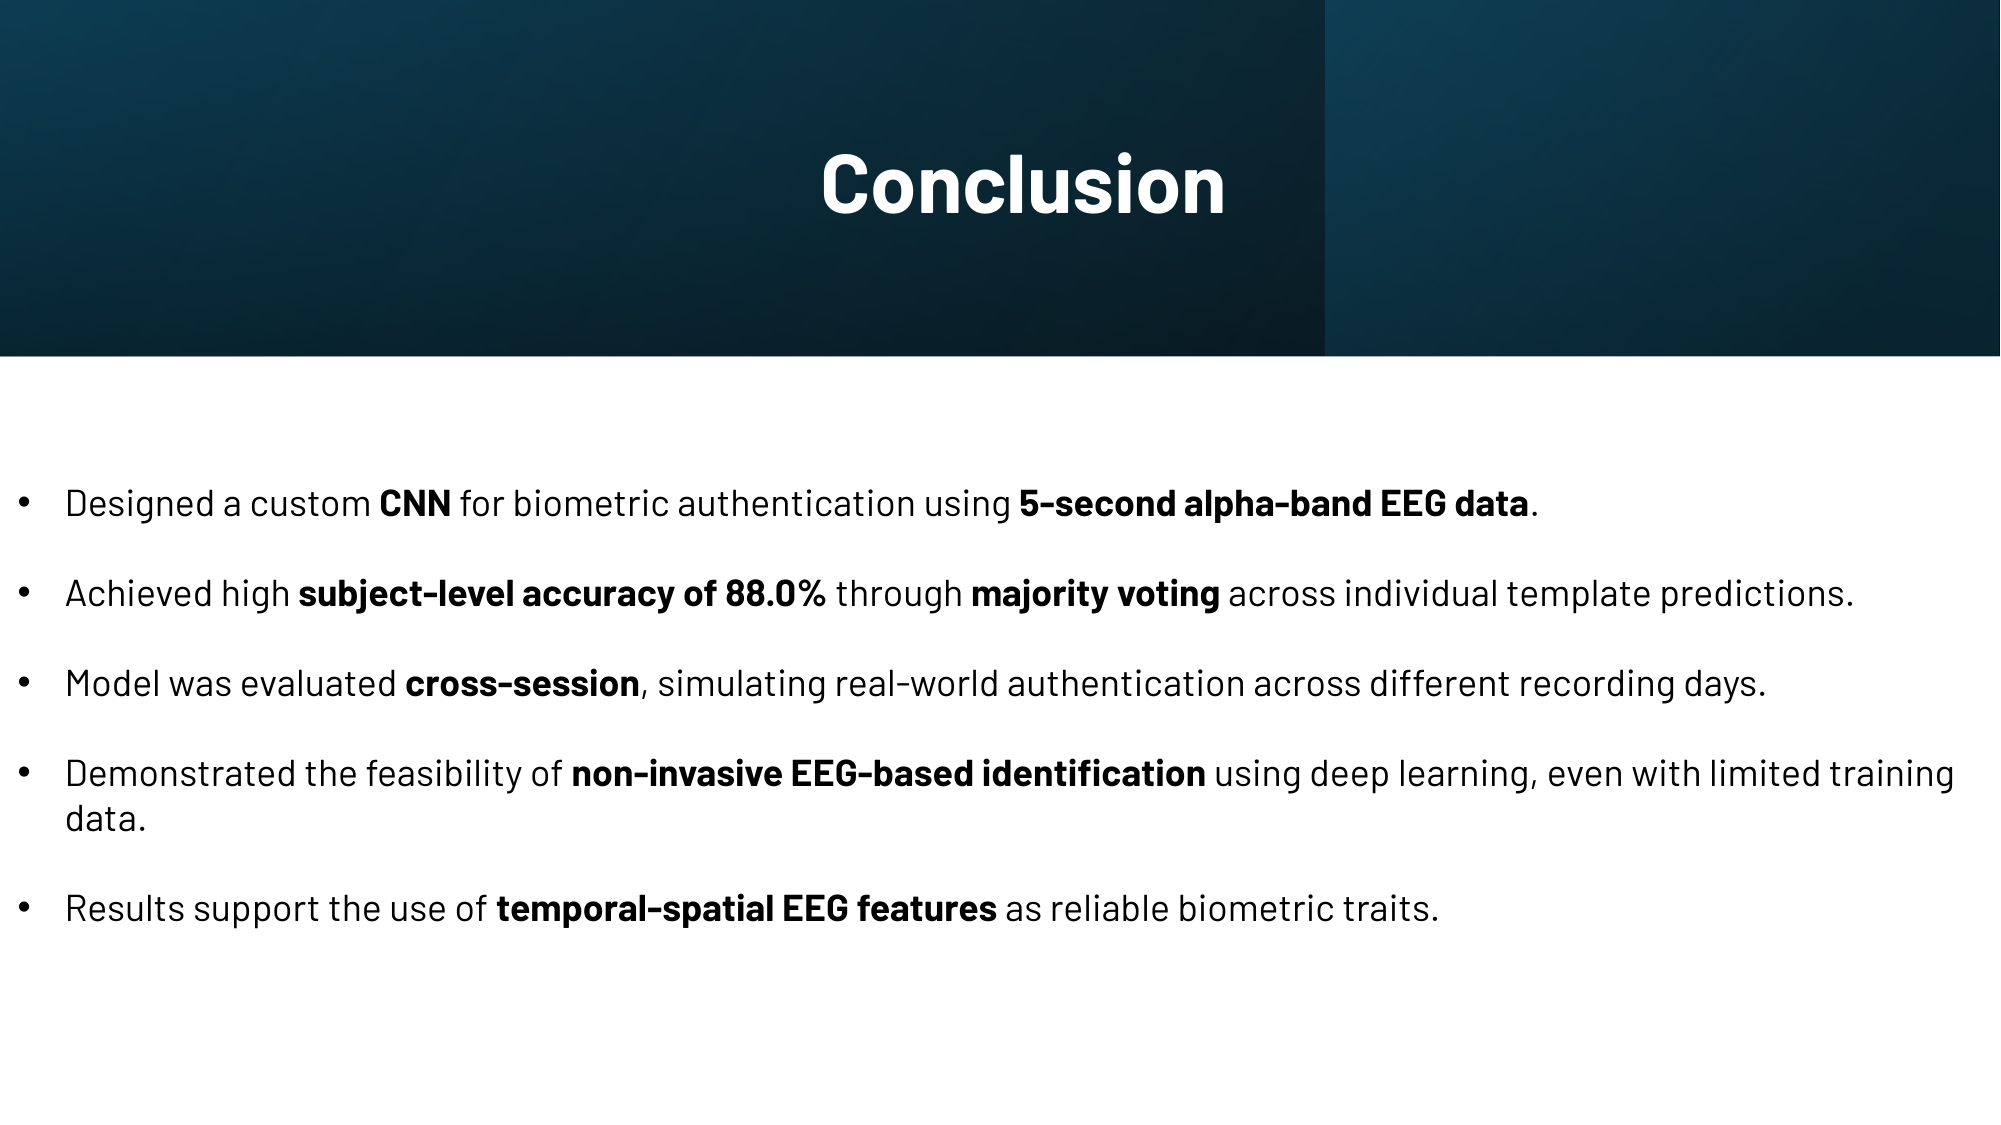

# Conclusion

Designed a custom CNN for biometric authentication using 5-second alpha-band EEG data.

Achieved high subject-level accuracy of 88.0% through majority voting across individual template predictions.

Model was evaluated cross-session, simulating real-world authentication across different recording days.

Demonstrated the feasibility of non-invasive EEG-based identification using deep learning, even with limited training data.

Results support the use of temporal-spatial EEG features as reliable biometric traits.